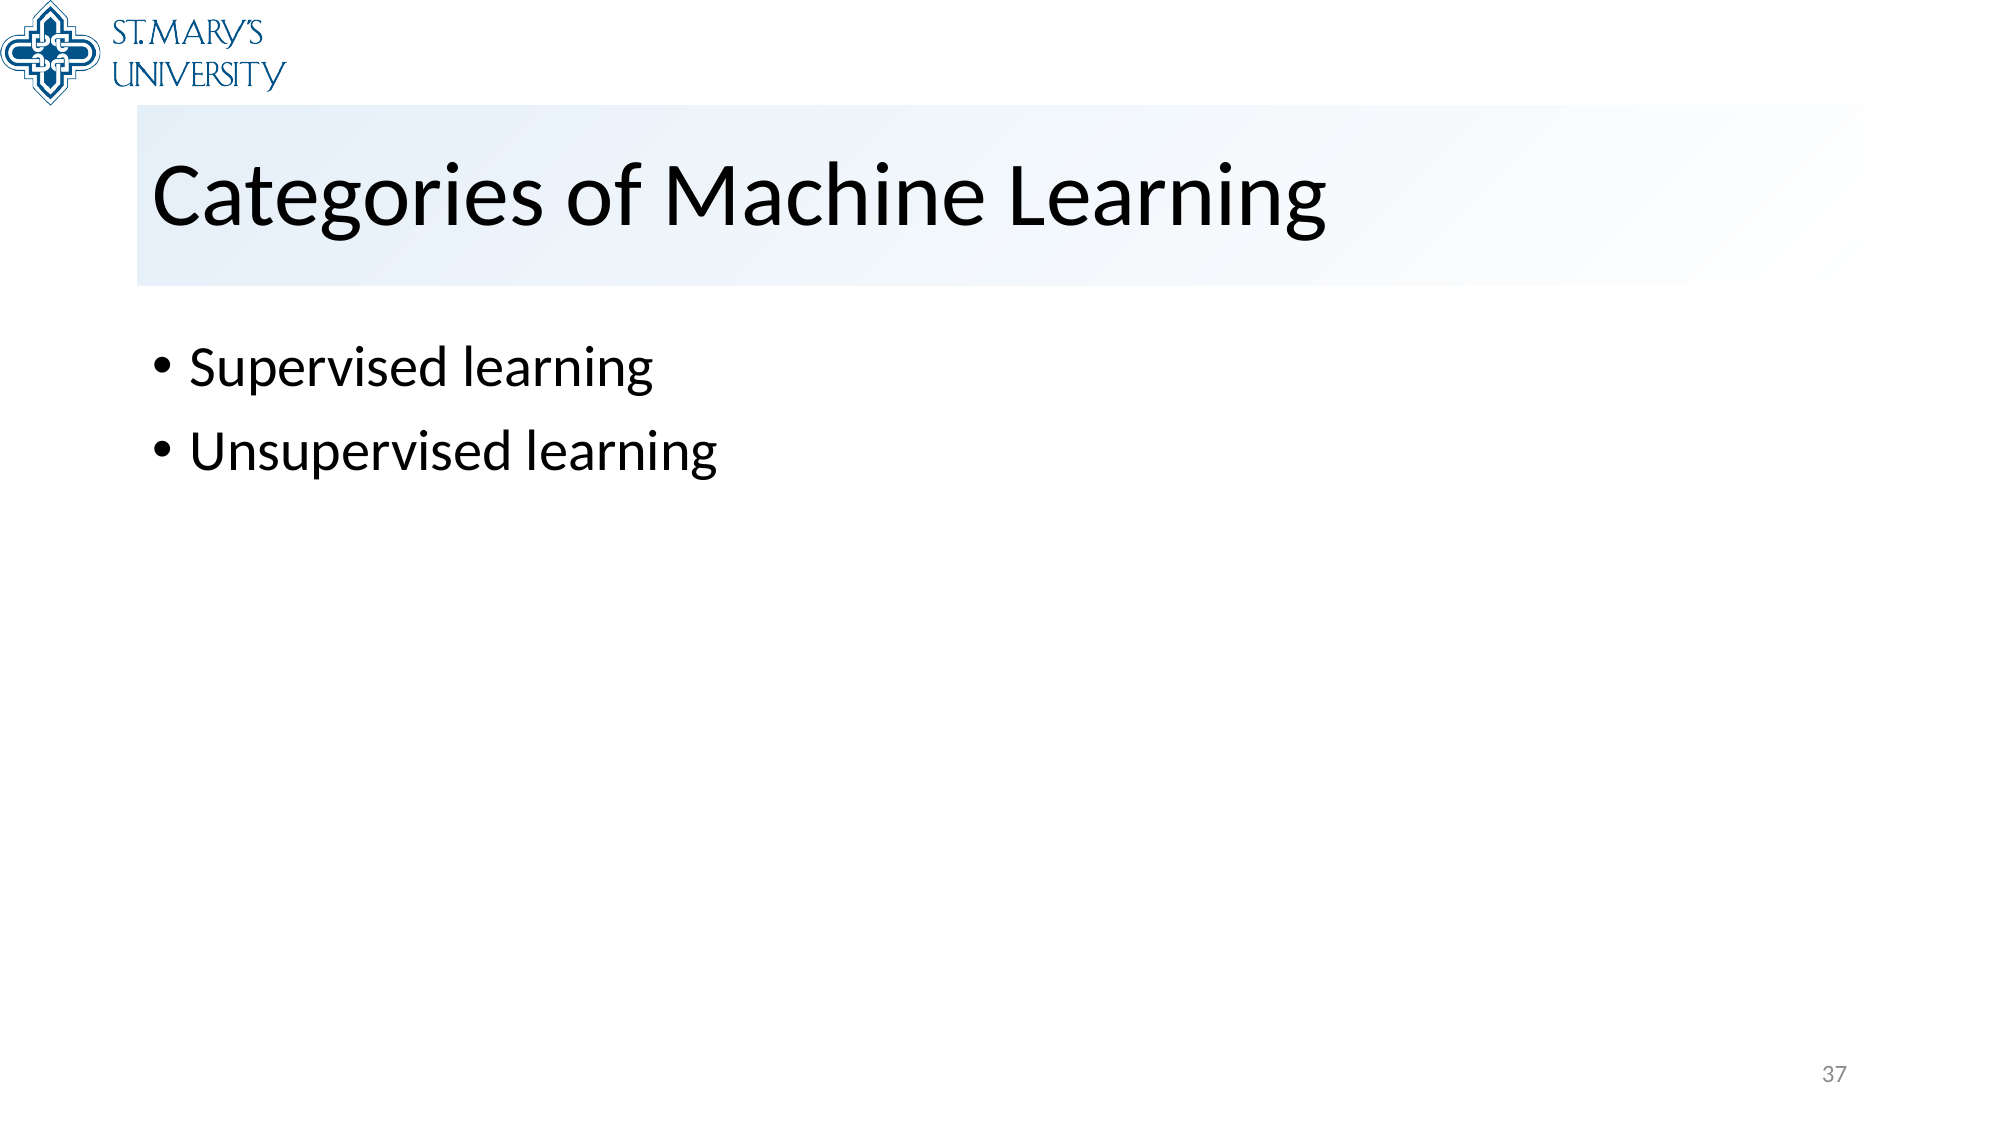

# Categories of Machine Learning
Supervised learning
Unsupervised learning

37